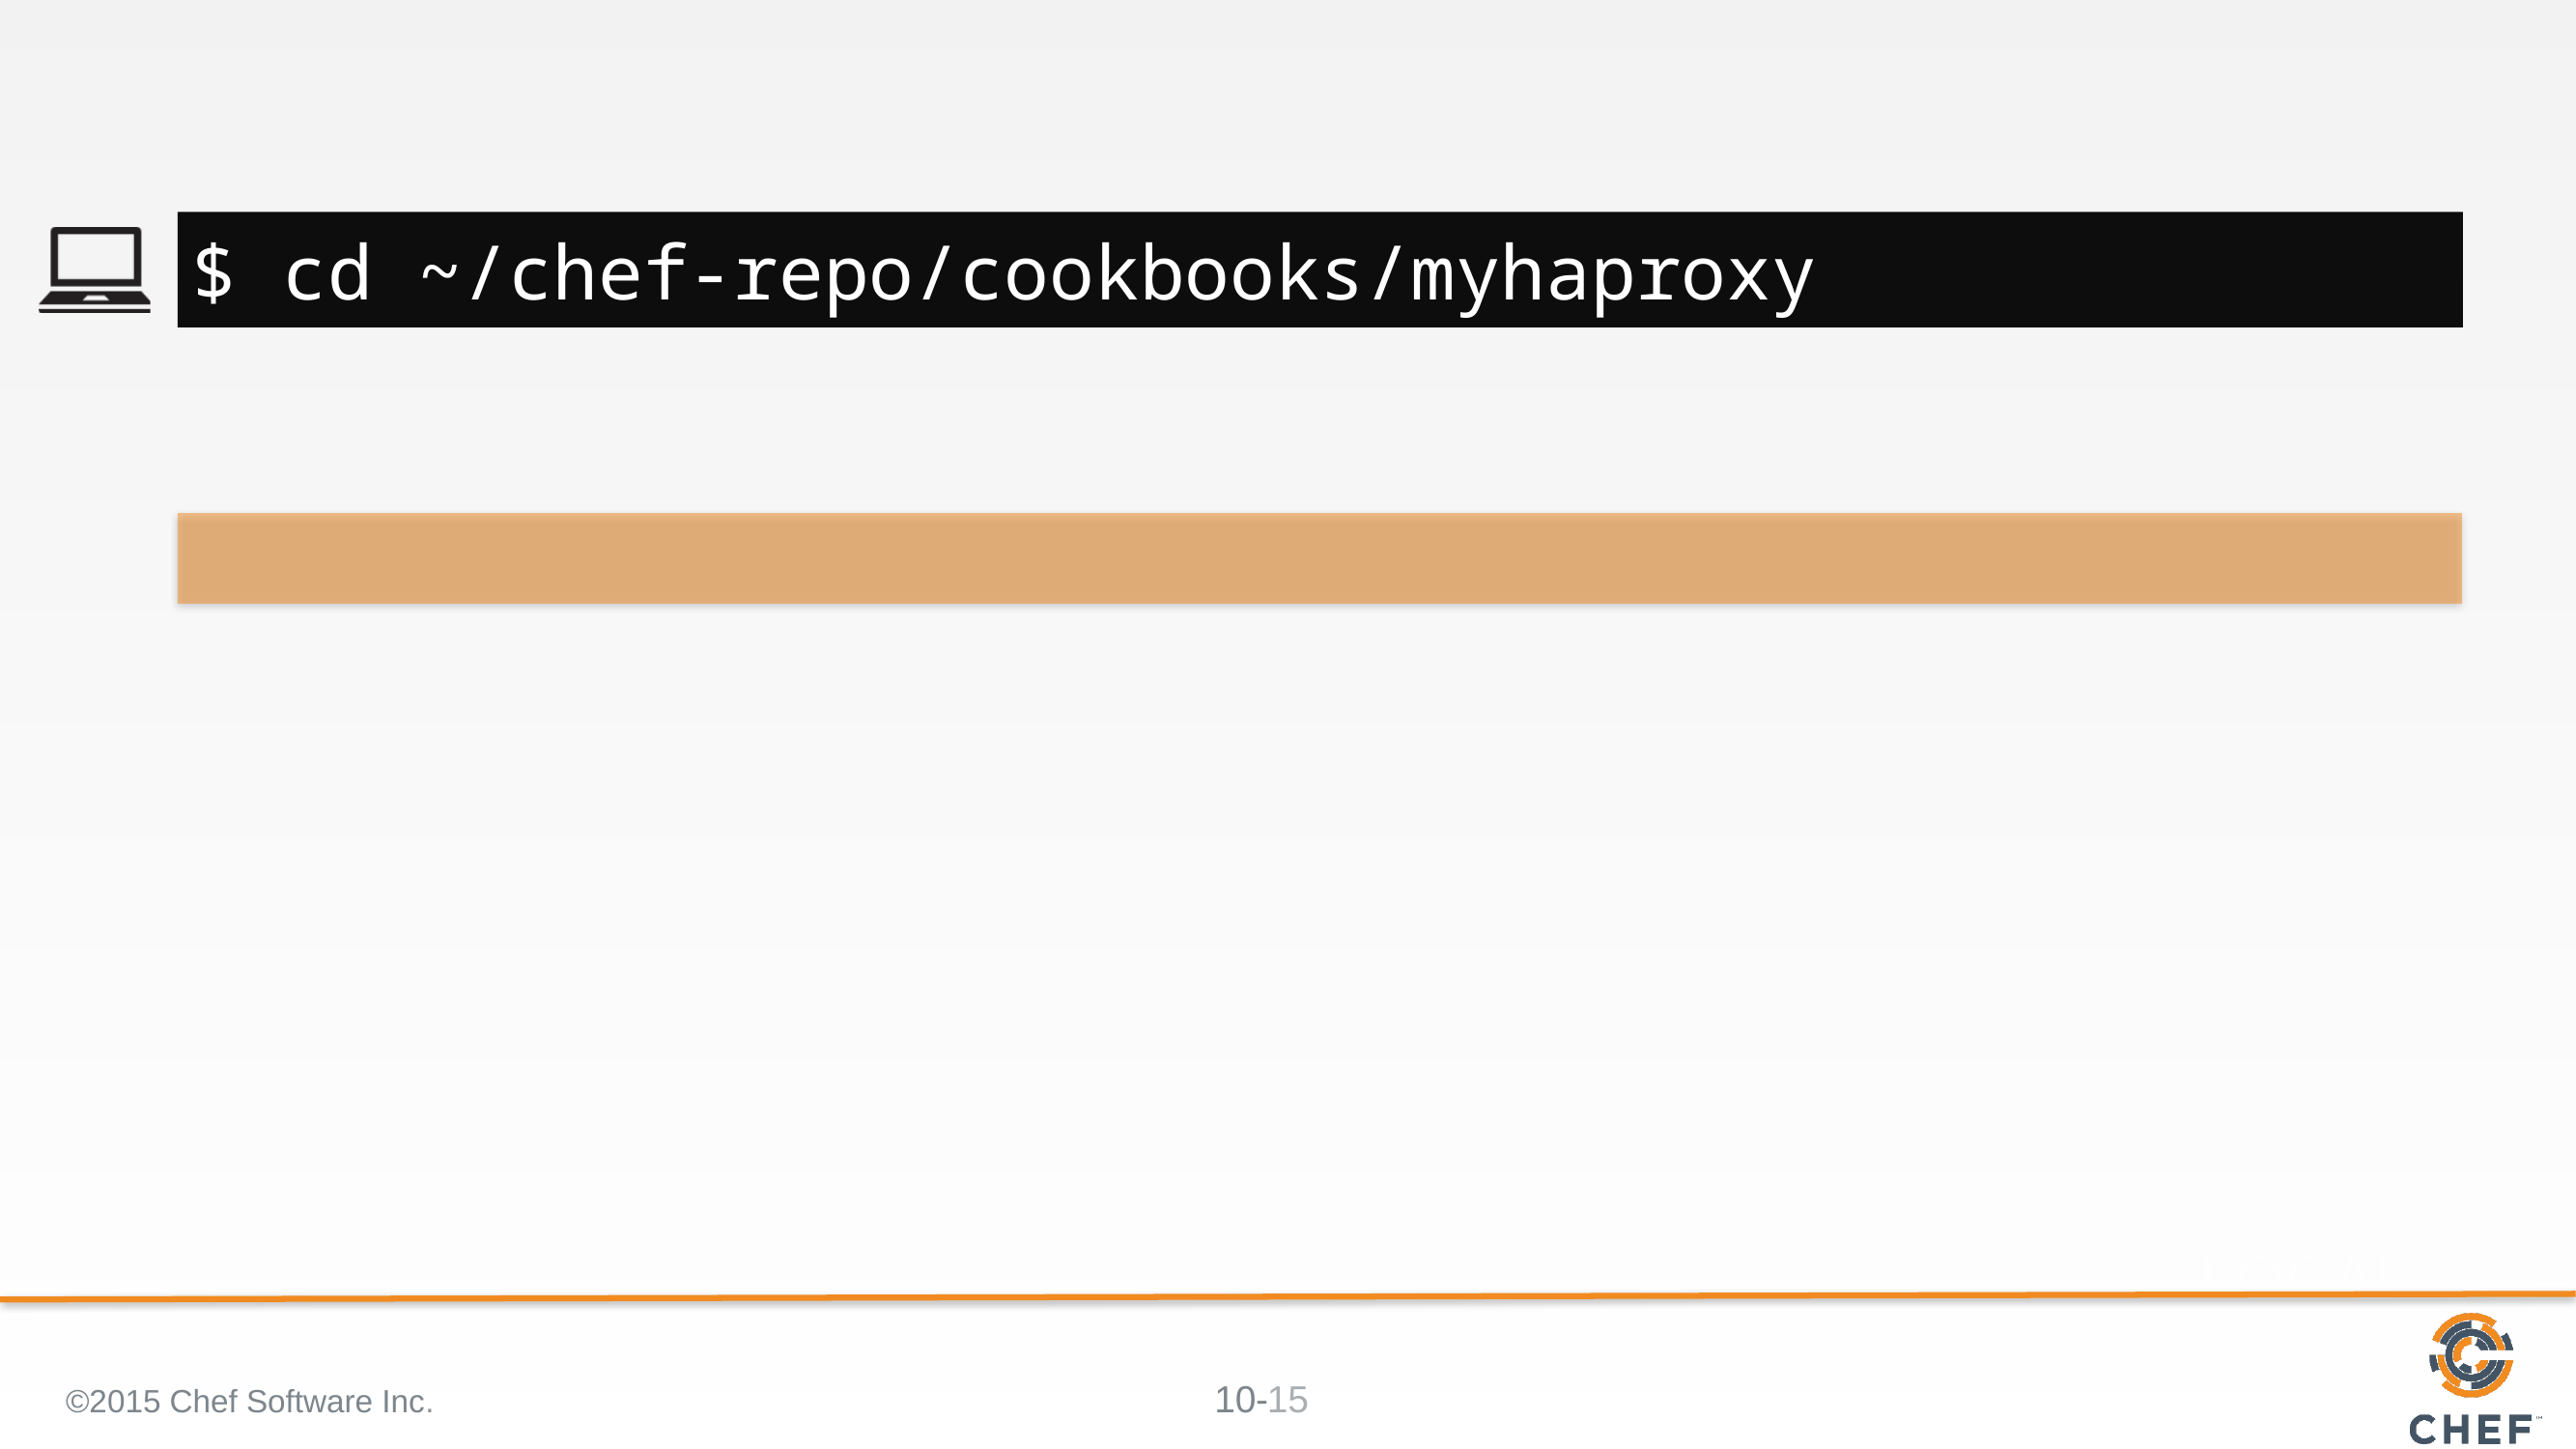

#
$ cd ~/chef-repo/cookbooks/myhaproxy

©2015 Chef Software Inc.
15